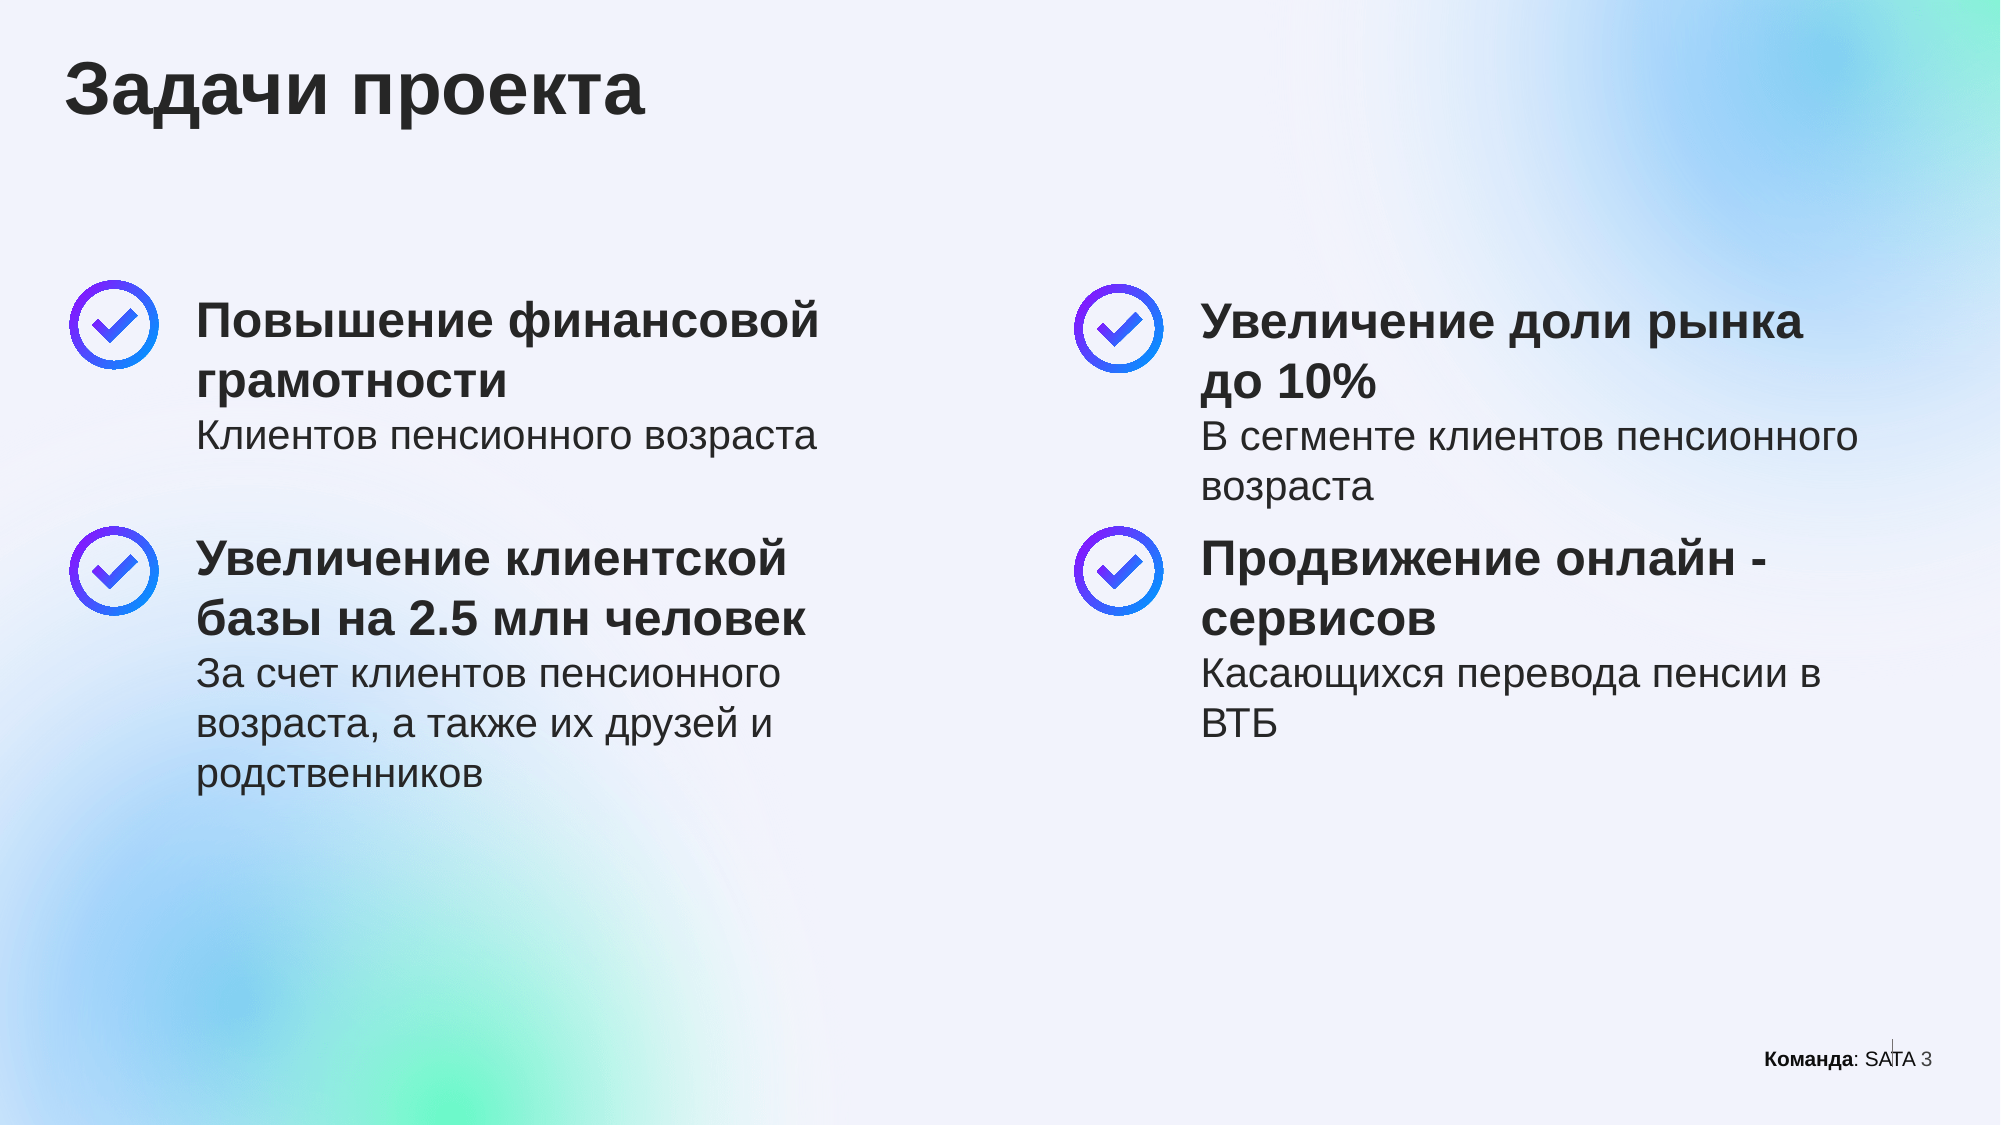

Задачи проекта

Повышение финансовой грамотности
Клиентов пенсионного возраста
Увеличение доли рынка до 10%
В сегменте клиентов пенсионного возраста

Увеличение клиентской базы на 2.5 млн человек
За счет клиентов пенсионного возраста, а также их друзей и родственников
Продвижение онлайн - сервисов
Касающихся перевода пенсии в ВТБ

3
Команда: SATA